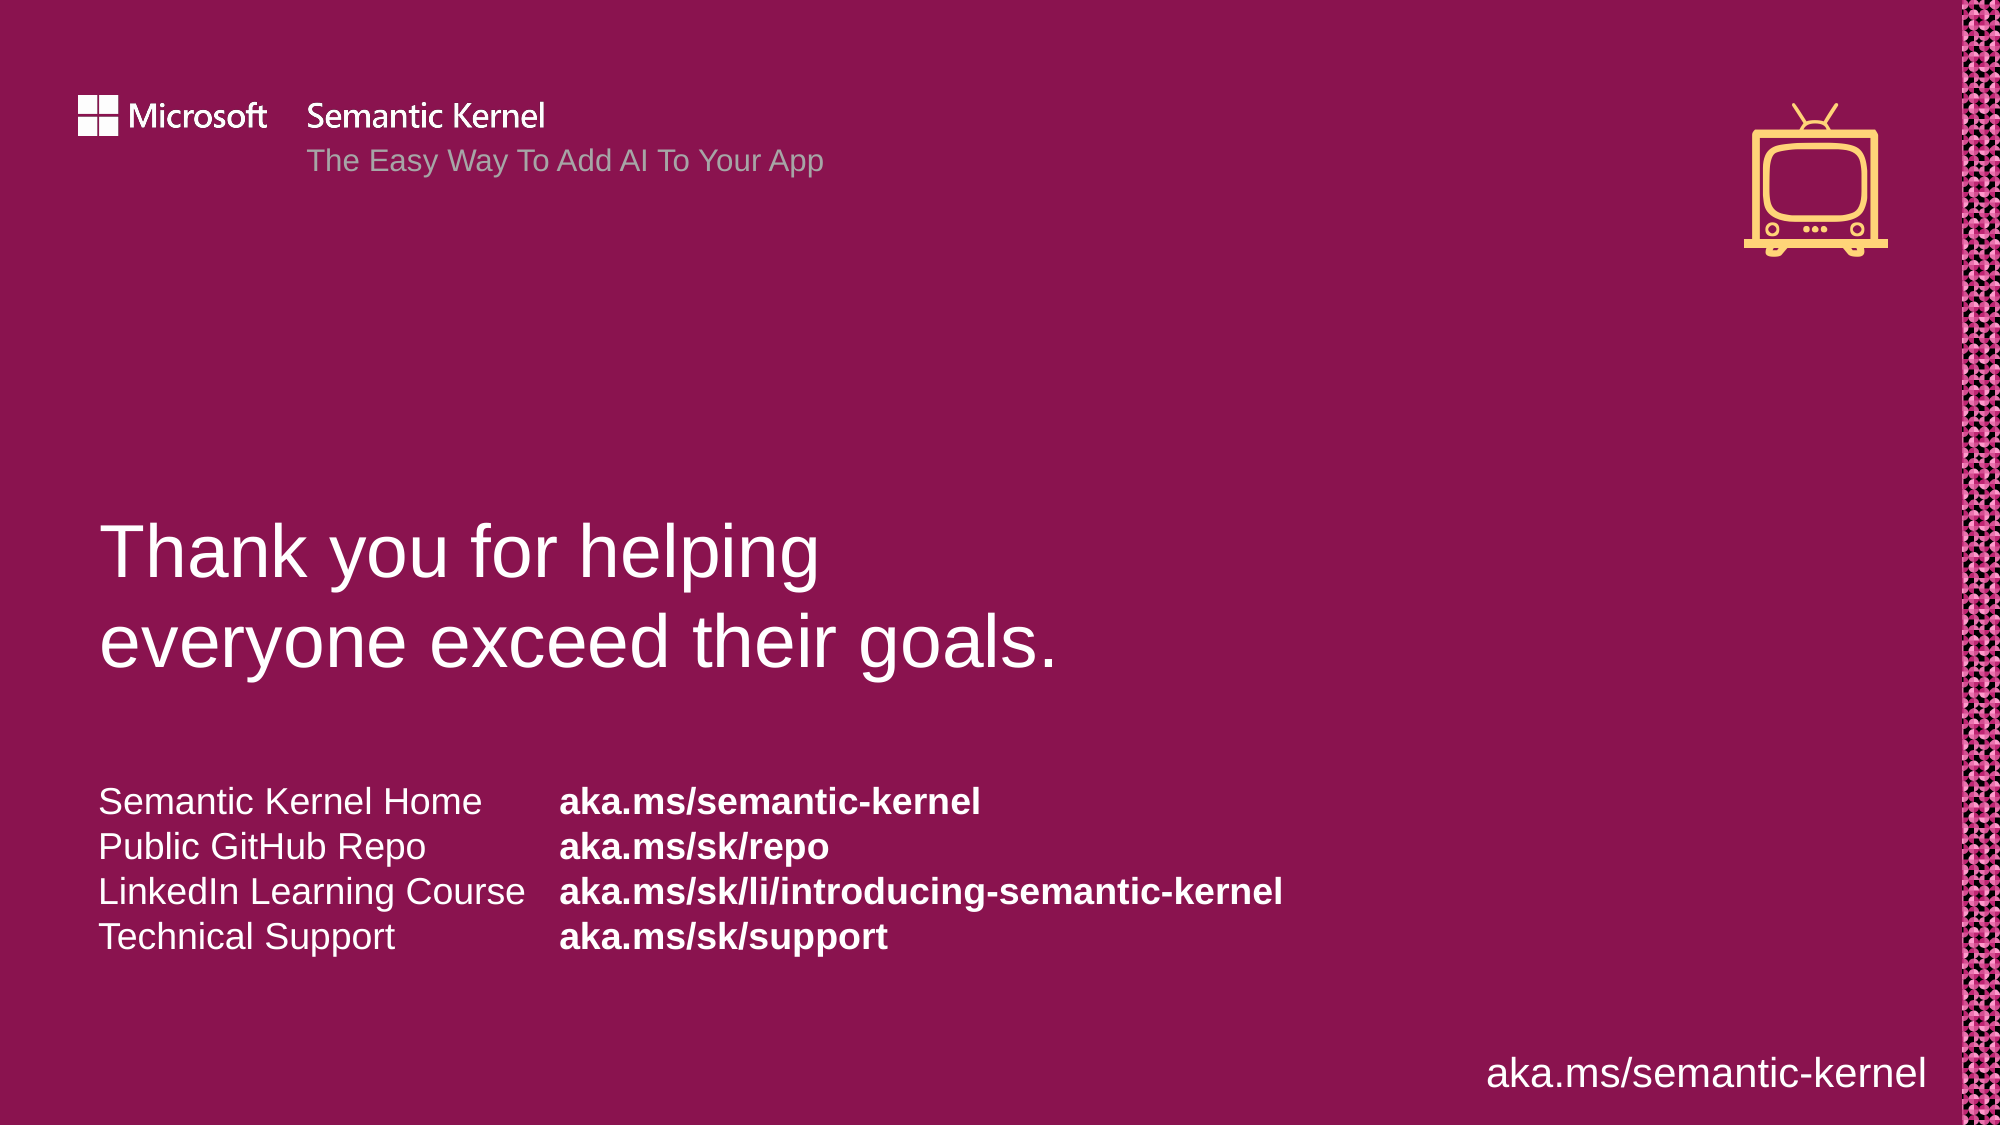

📺
Semantic Kernel Home
Public GitHub Repo
LinkedIn Learning Course
Technical Support
aka.ms/semantic-kernel
aka.ms/sk/repo
aka.ms/sk/li/introducing-semantic-kernel
aka.ms/sk/support